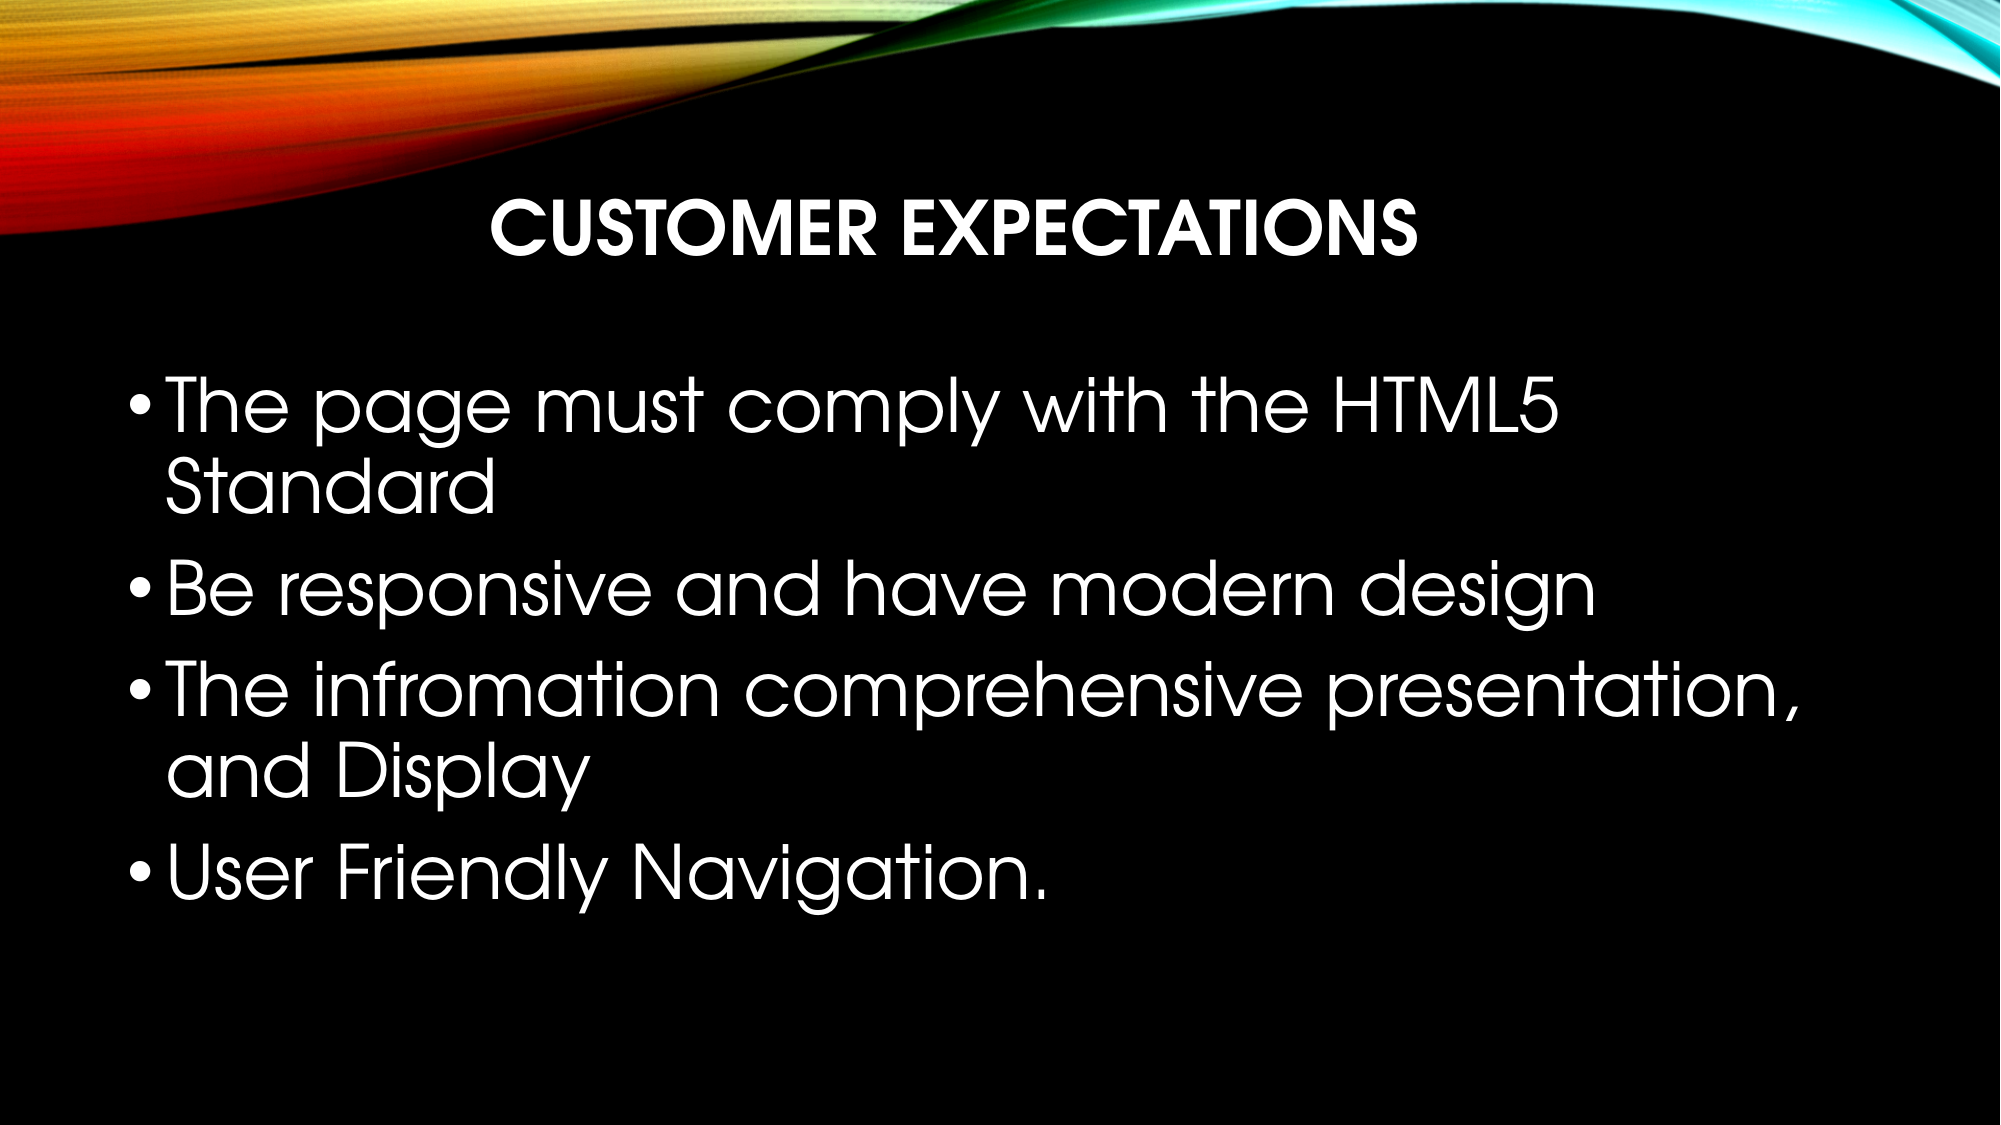

# Customer expectations
The page must comply with the HTML5 Standard
Be responsive and have modern design
The infromation comprehensive presentation, and Display
User Friendly Navigation.